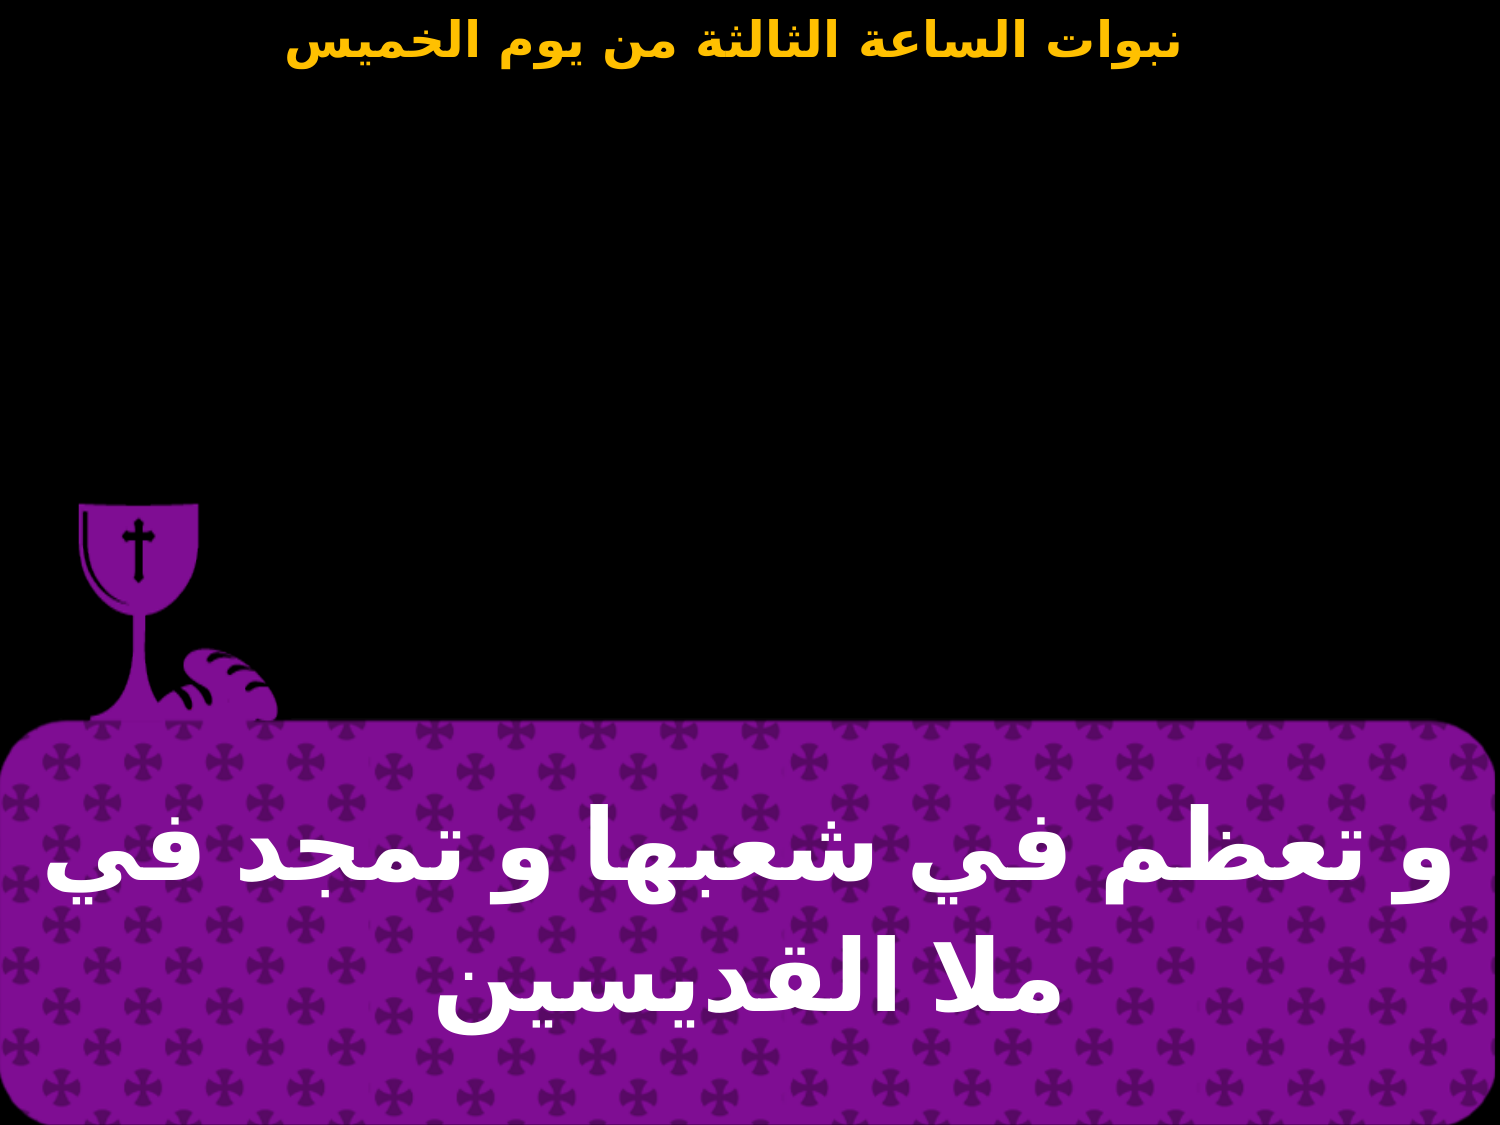

| و تعظم في شعبها و تمجد في ملا القديسين |
| --- |